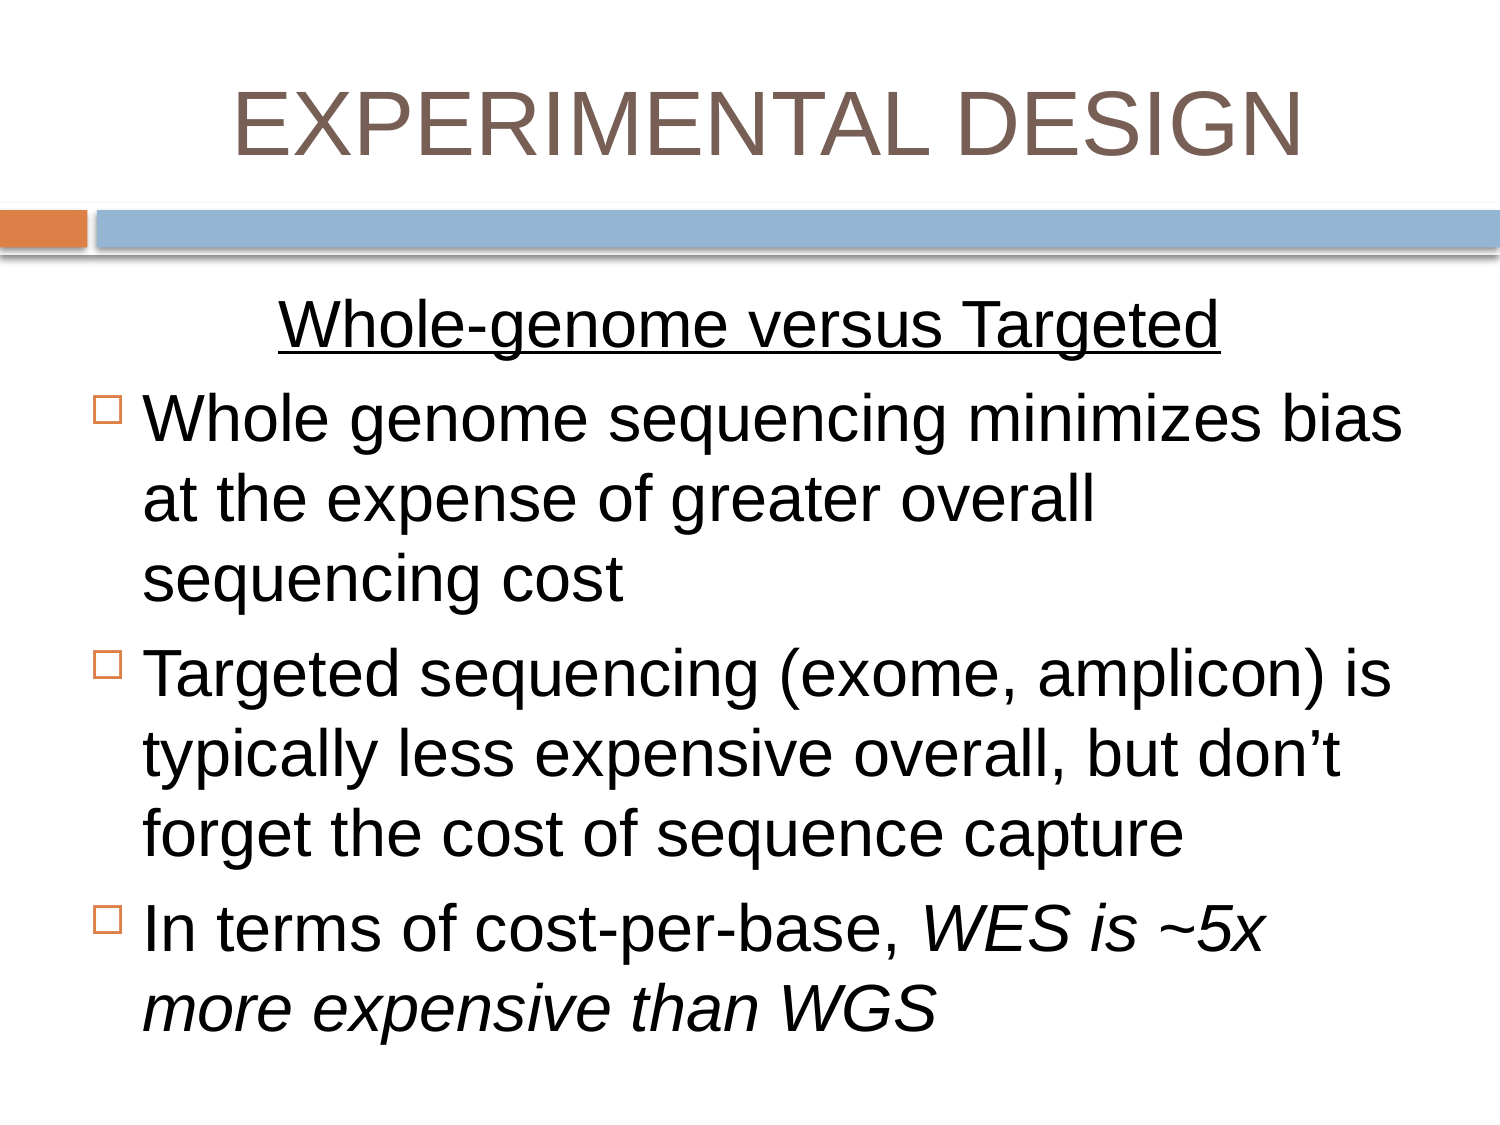

# EXPERIMENTAL DESIGN
Whole-genome versus Targeted
Whole genome sequencing minimizes bias at the expense of greater overall sequencing cost
Targeted sequencing (exome, amplicon) is typically less expensive overall, but don’t forget the cost of sequence capture
In terms of cost-per-base, WES is ~5x more expensive than WGS